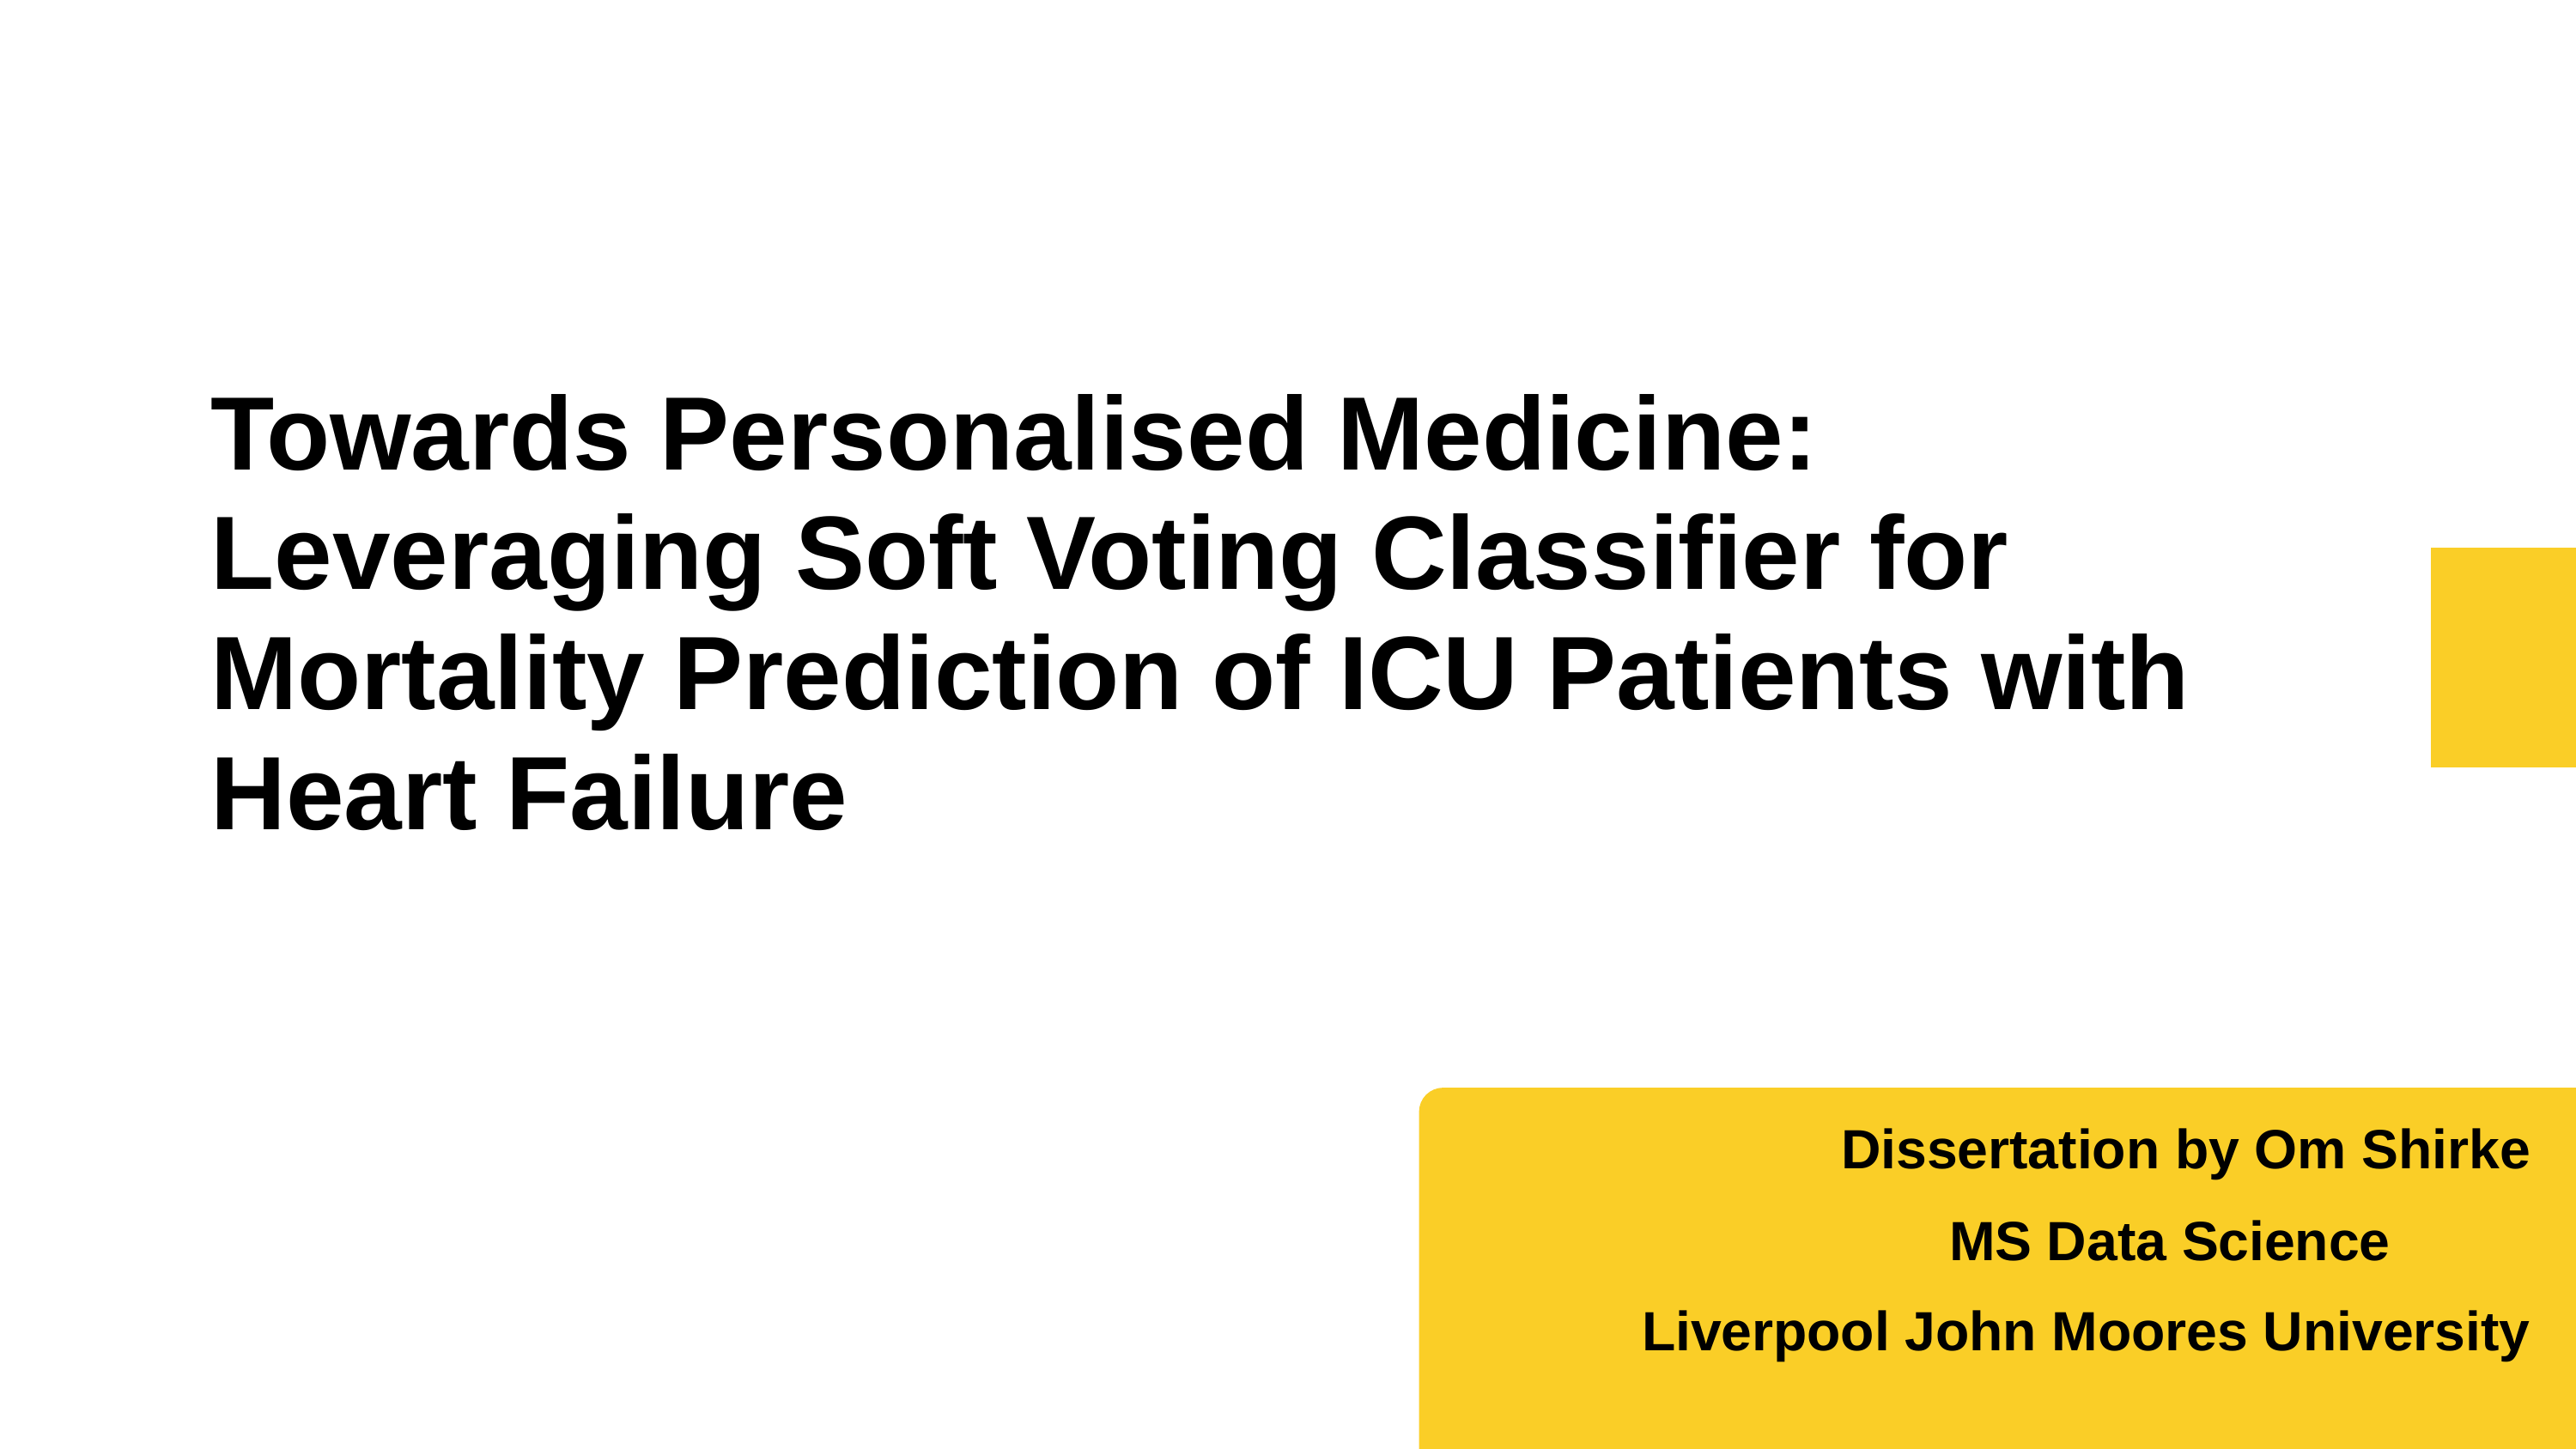

Towards Personalised Medicine: Leveraging Soft Voting Classifier for Mortality Prediction of ICU Patients with Heart Failure

Dissertation by Om Shirke
MS Data Science
Liverpool John Moores University